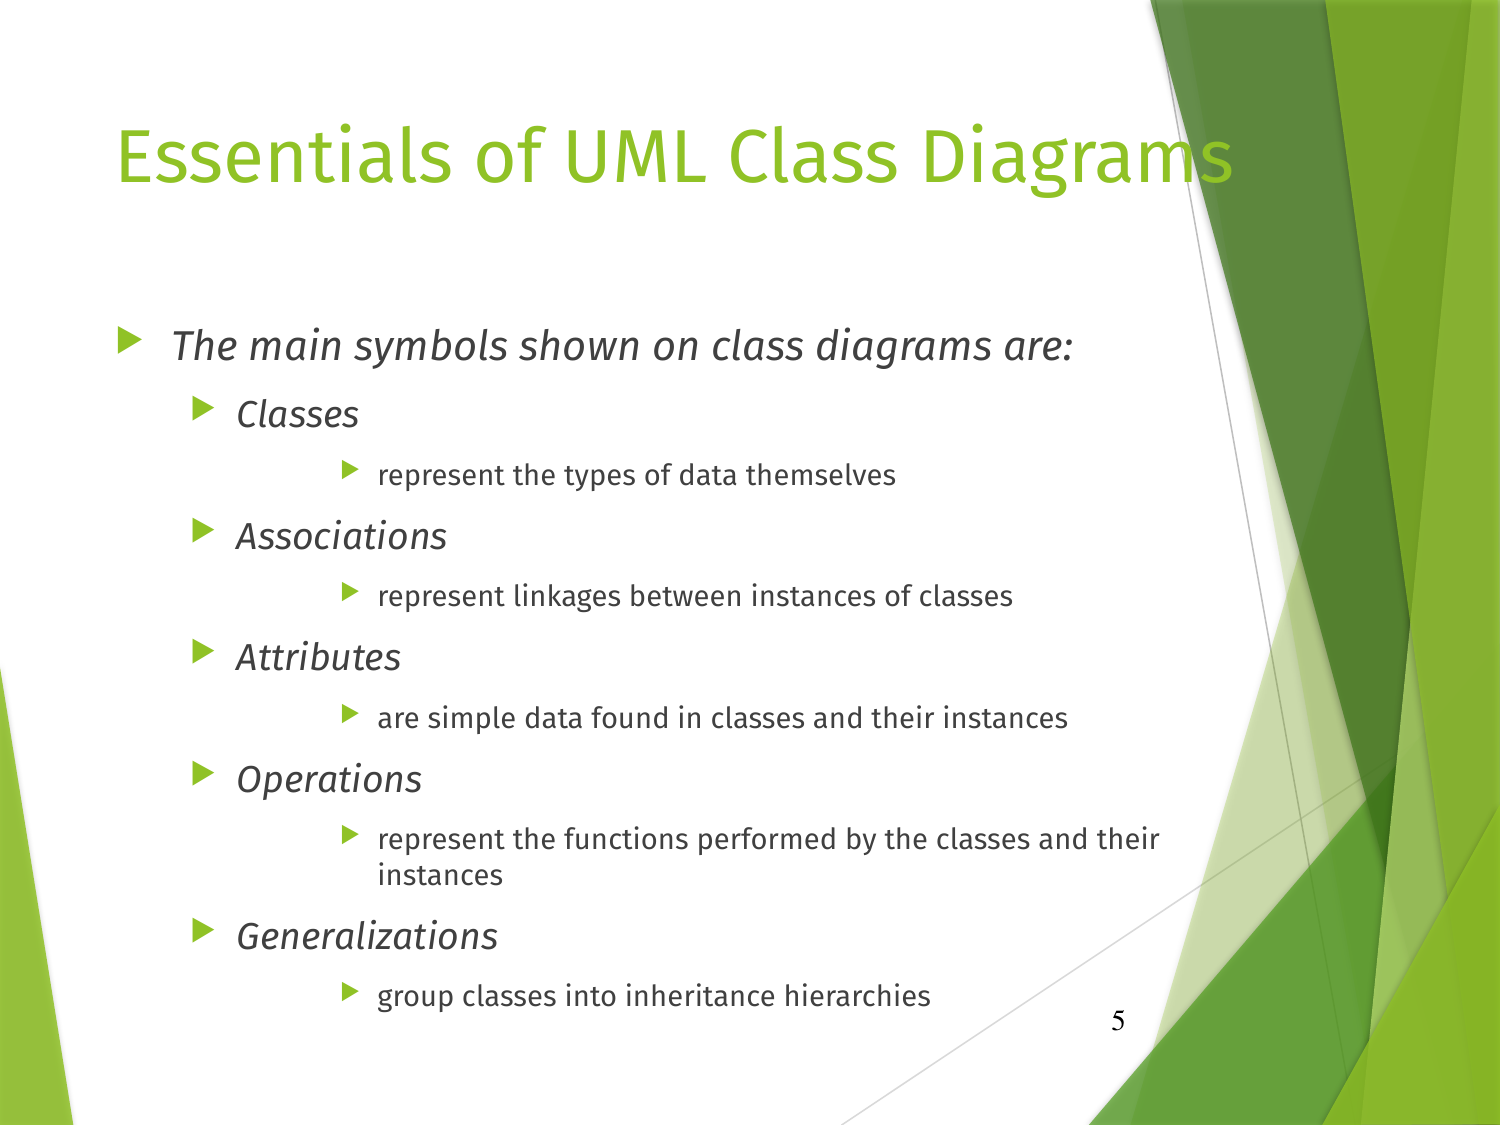

# Essentials of UML Class Diagrams
The main symbols shown on class diagrams are:
Classes
represent the types of data themselves
Associations
represent linkages between instances of classes
Attributes
are simple data found in classes and their instances
Operations
represent the functions performed by the classes and their instances
Generalizations
group classes into inheritance hierarchies
5